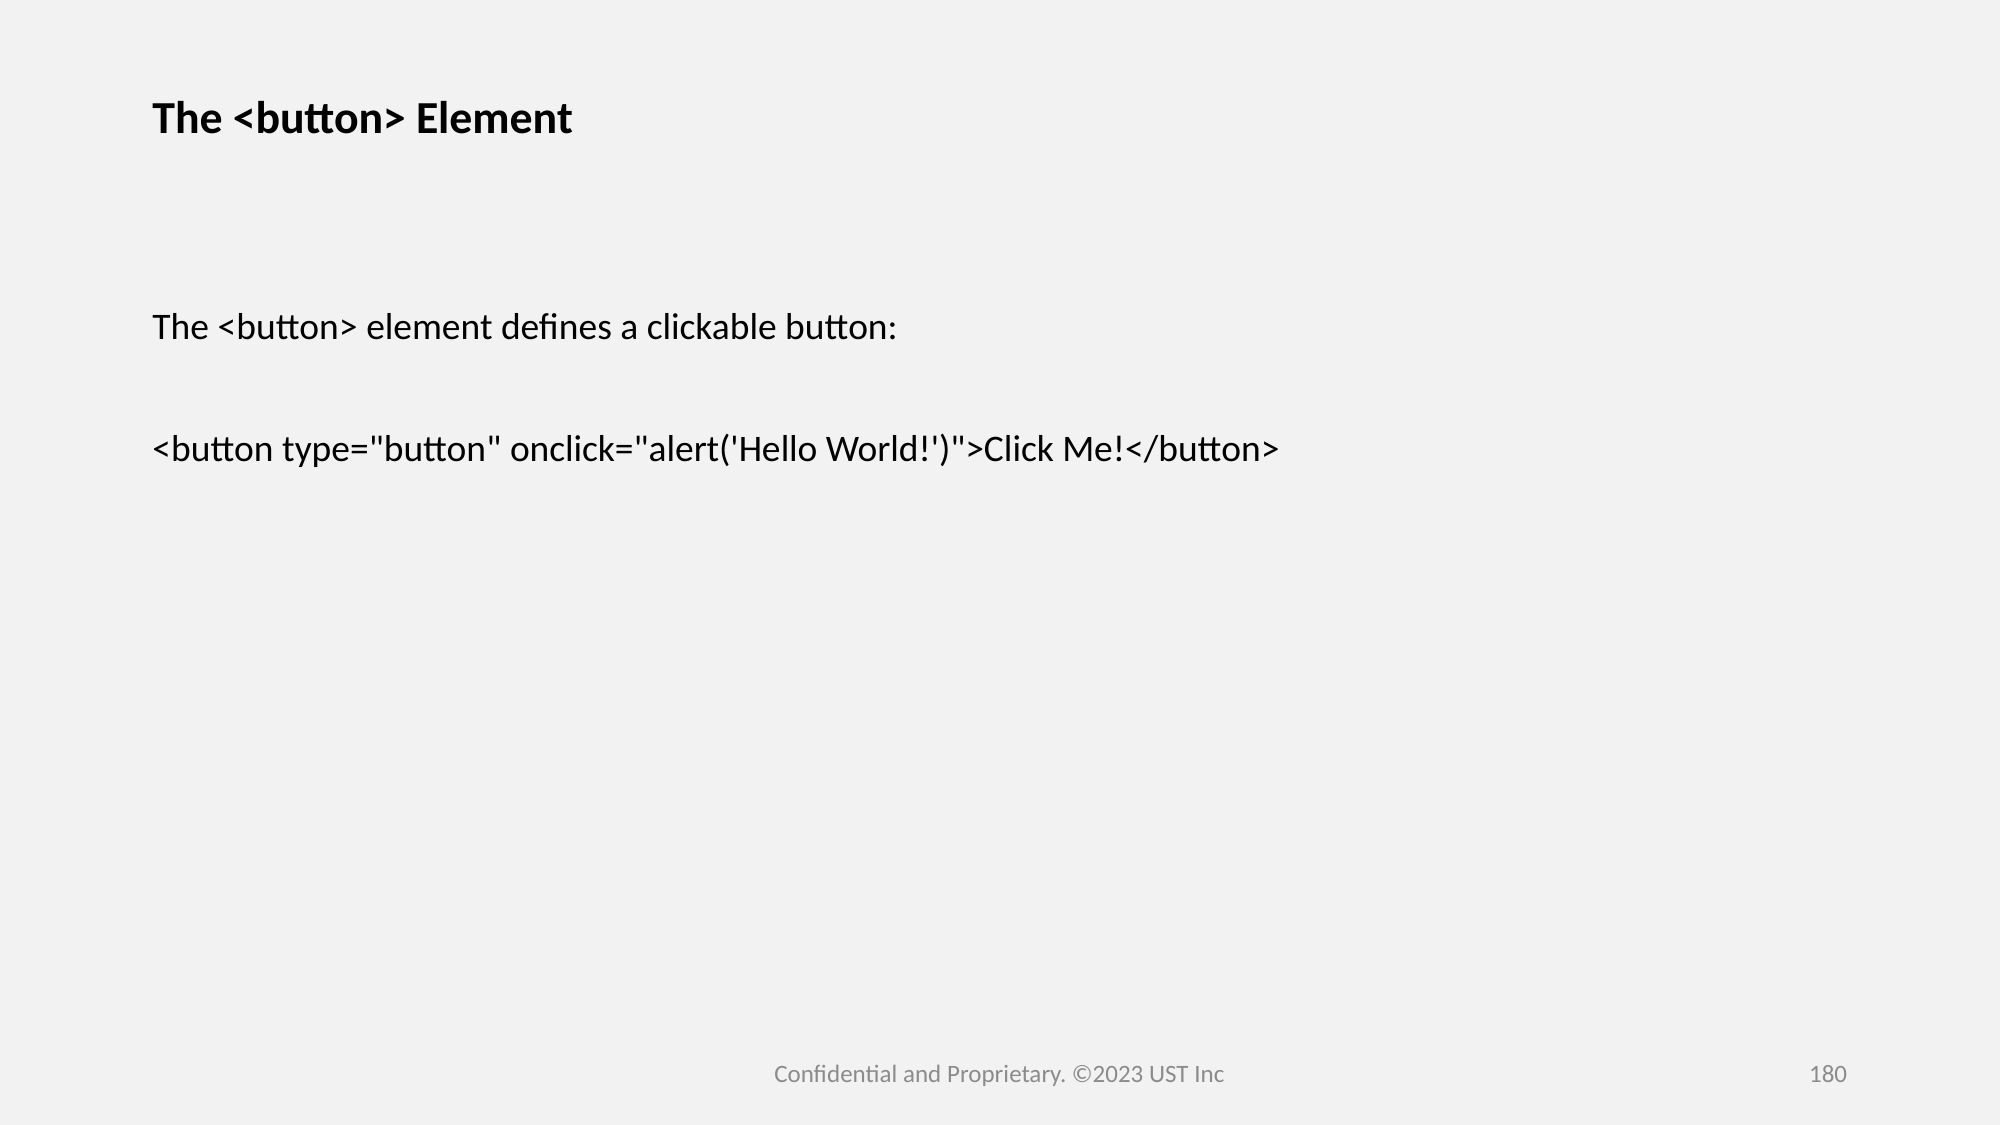

# The <button> Element

The <button> element defines a clickable button:

<button type="button" onclick="alert('Hello World!')">Click Me!</button>

Confidential and Proprietary. ©2023 UST Inc
180